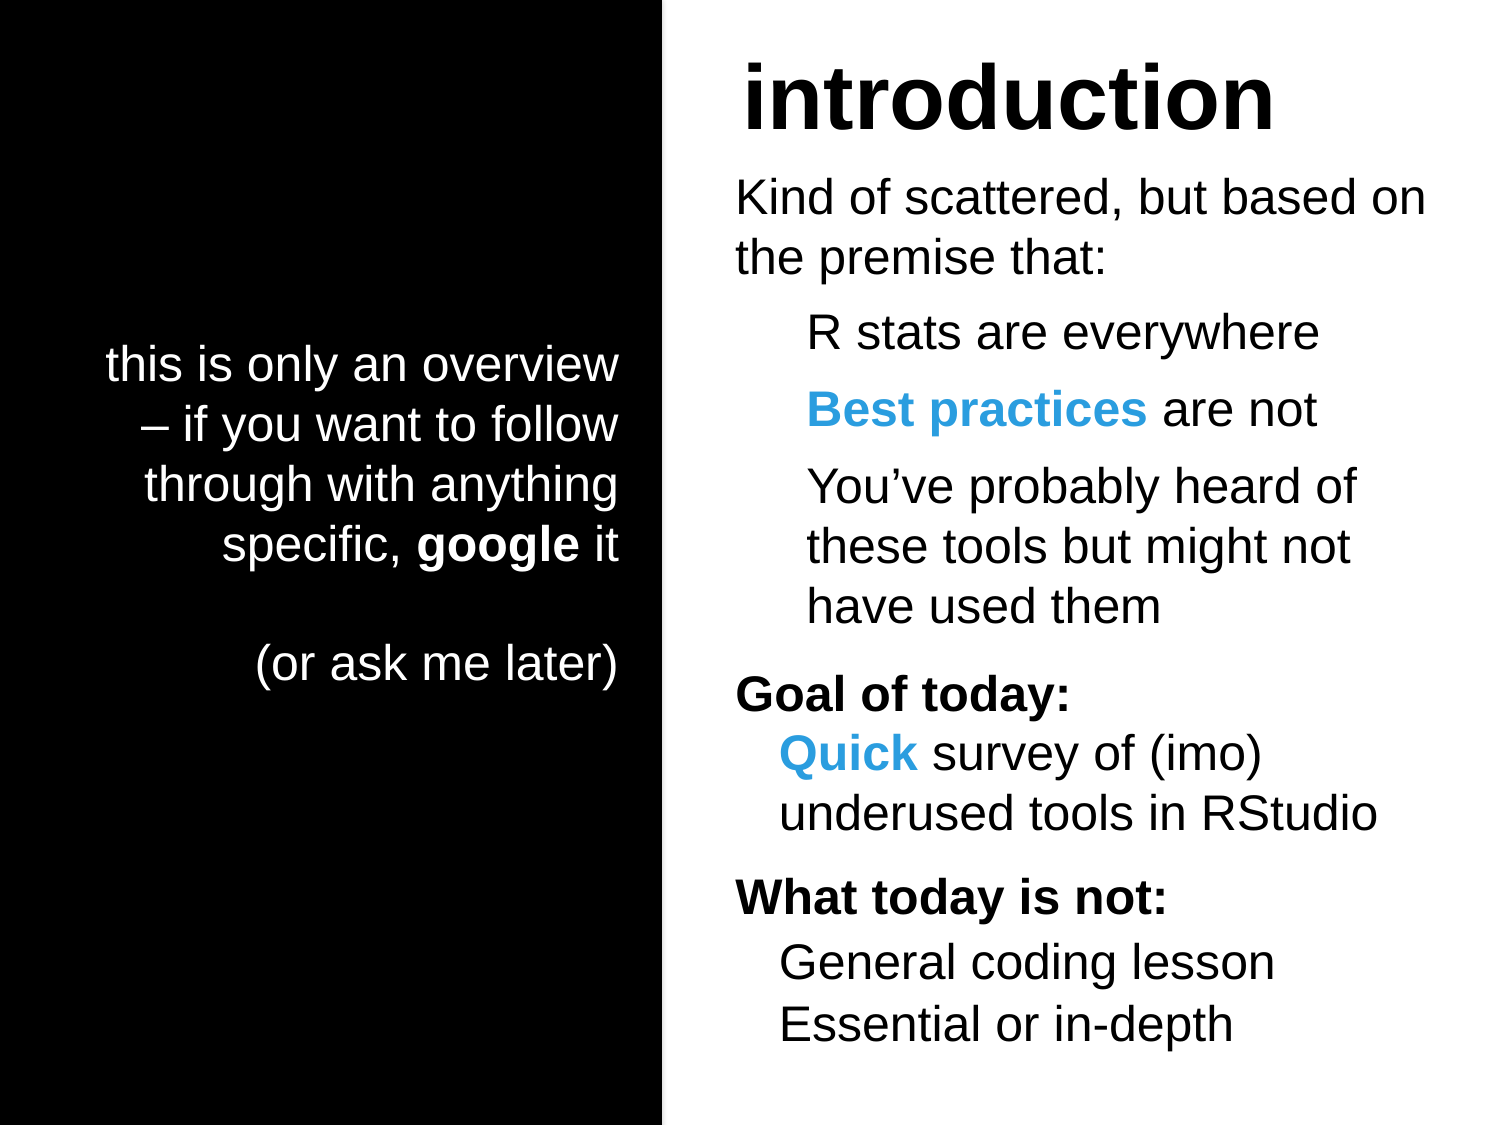

introduction
Kind of scattered, but based on the premise that:
R stats are everywhere
this is only an overview – if you want to follow through with anything specific, google it
Best practices are not
You’ve probably heard of these tools but might not have used them
(or ask me later)
Goal of today:
Quick survey of (imo) underused tools in RStudio
What today is not:
General coding lesson
Essential or in-depth